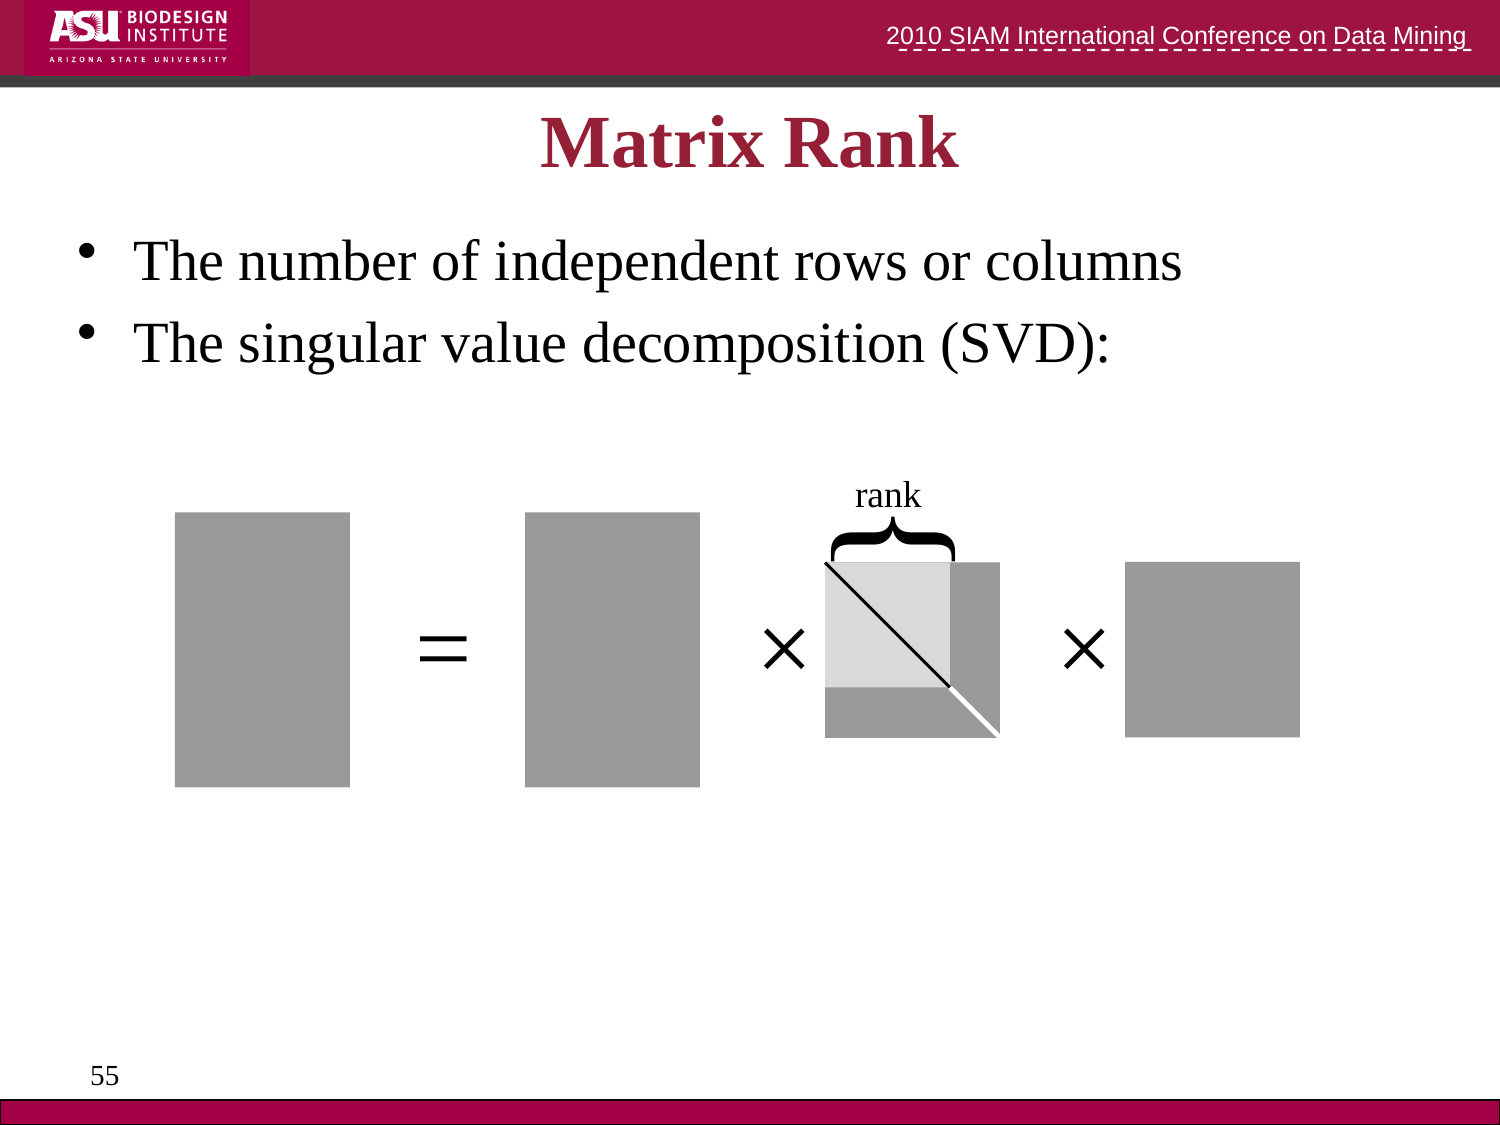

# Matrix Rank
The number of independent rows or columns
The singular value decomposition (SVD):
}
rank

=
×
×
55